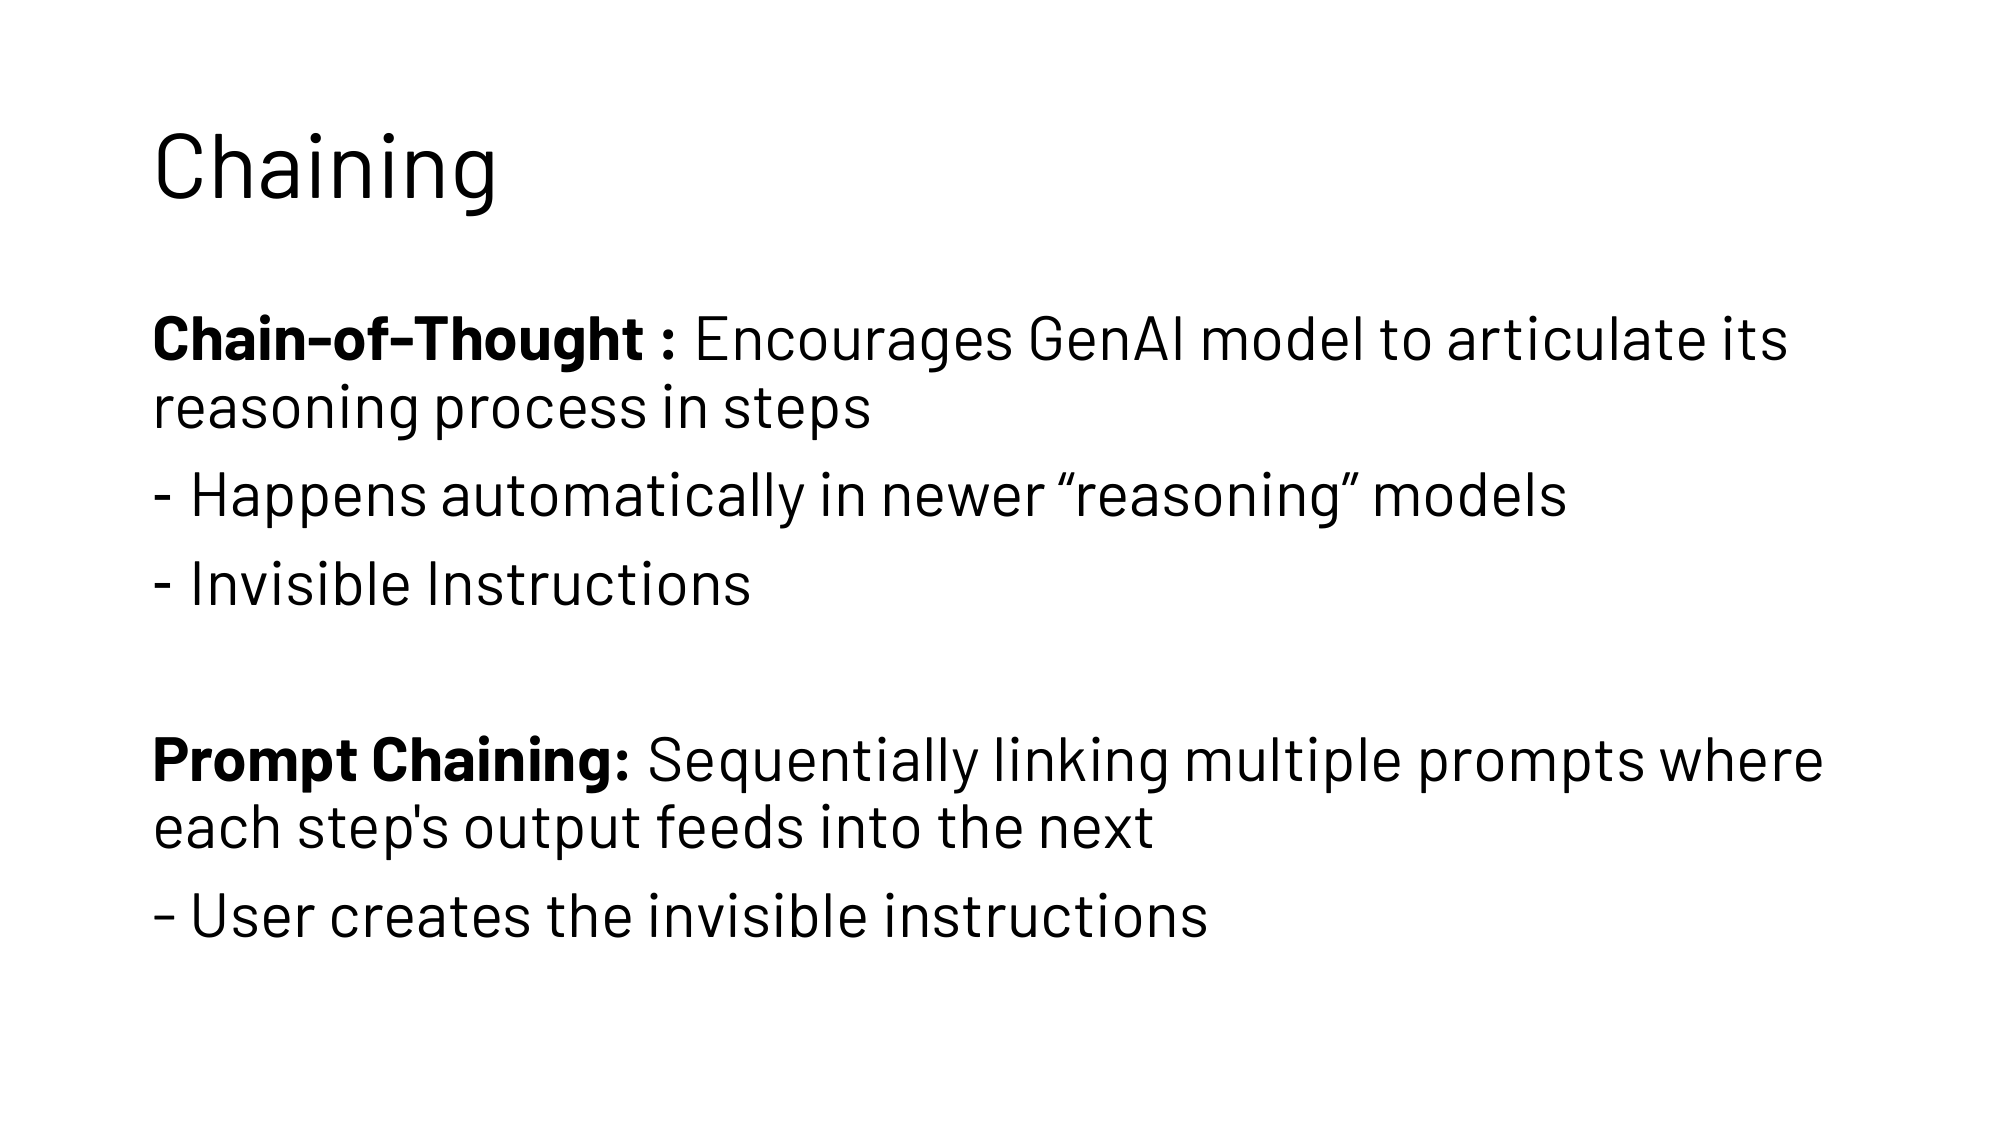

# Chaining
Chain-of-Thought : Encourages GenAI model to articulate its reasoning process in steps
Happens automatically in newer “reasoning” models
Invisible Instructions

Prompt Chaining: Sequentially linking multiple prompts where each step's output feeds into the next
- User creates the invisible instructions